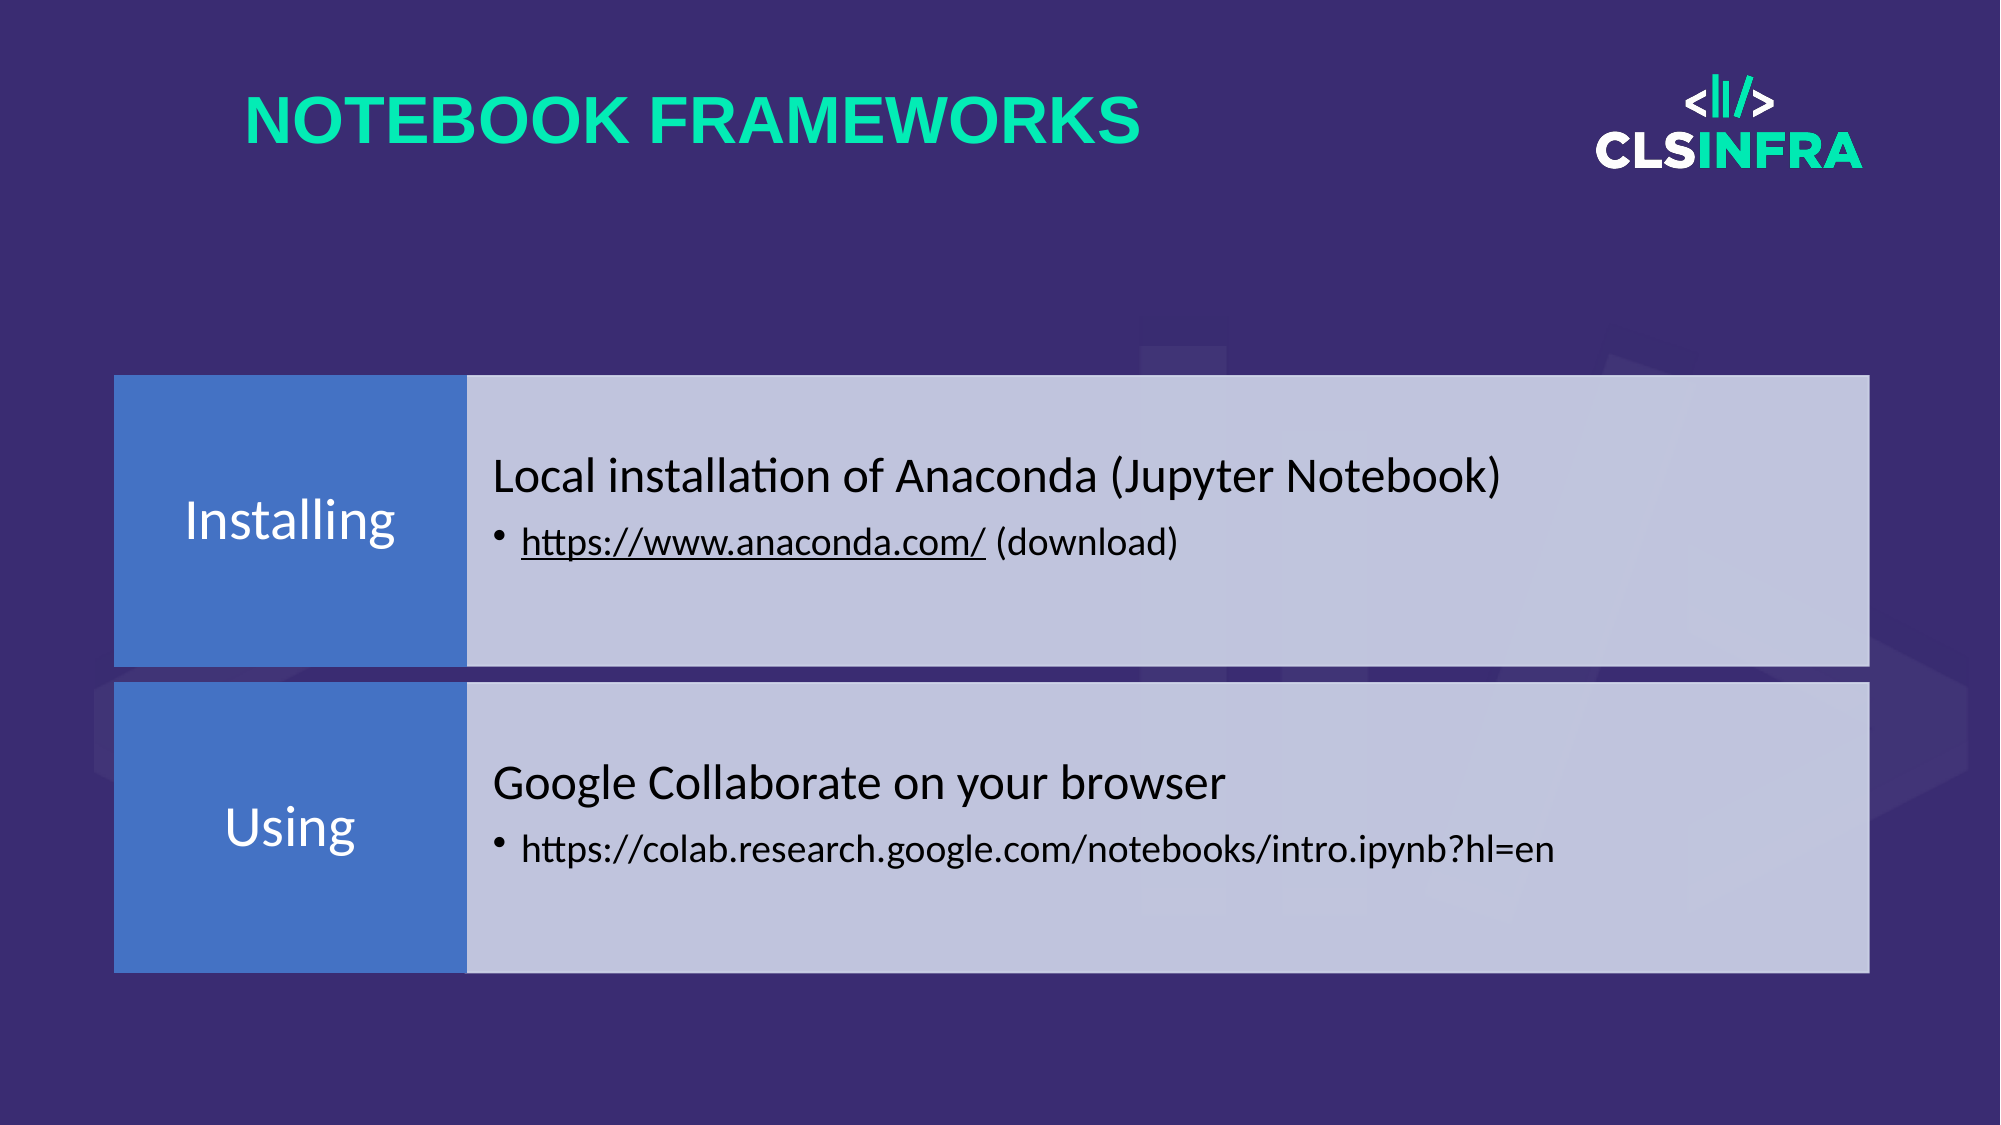

# NOTEBOOK FRAMEWORKS
Local installation of Anaconda (Jupyter Notebook)
https://www.anaconda.com/ (download)
Installing
Google Collaborate on your browser
https://colab.research.google.com/notebooks/intro.ipynb?hl=en
Using